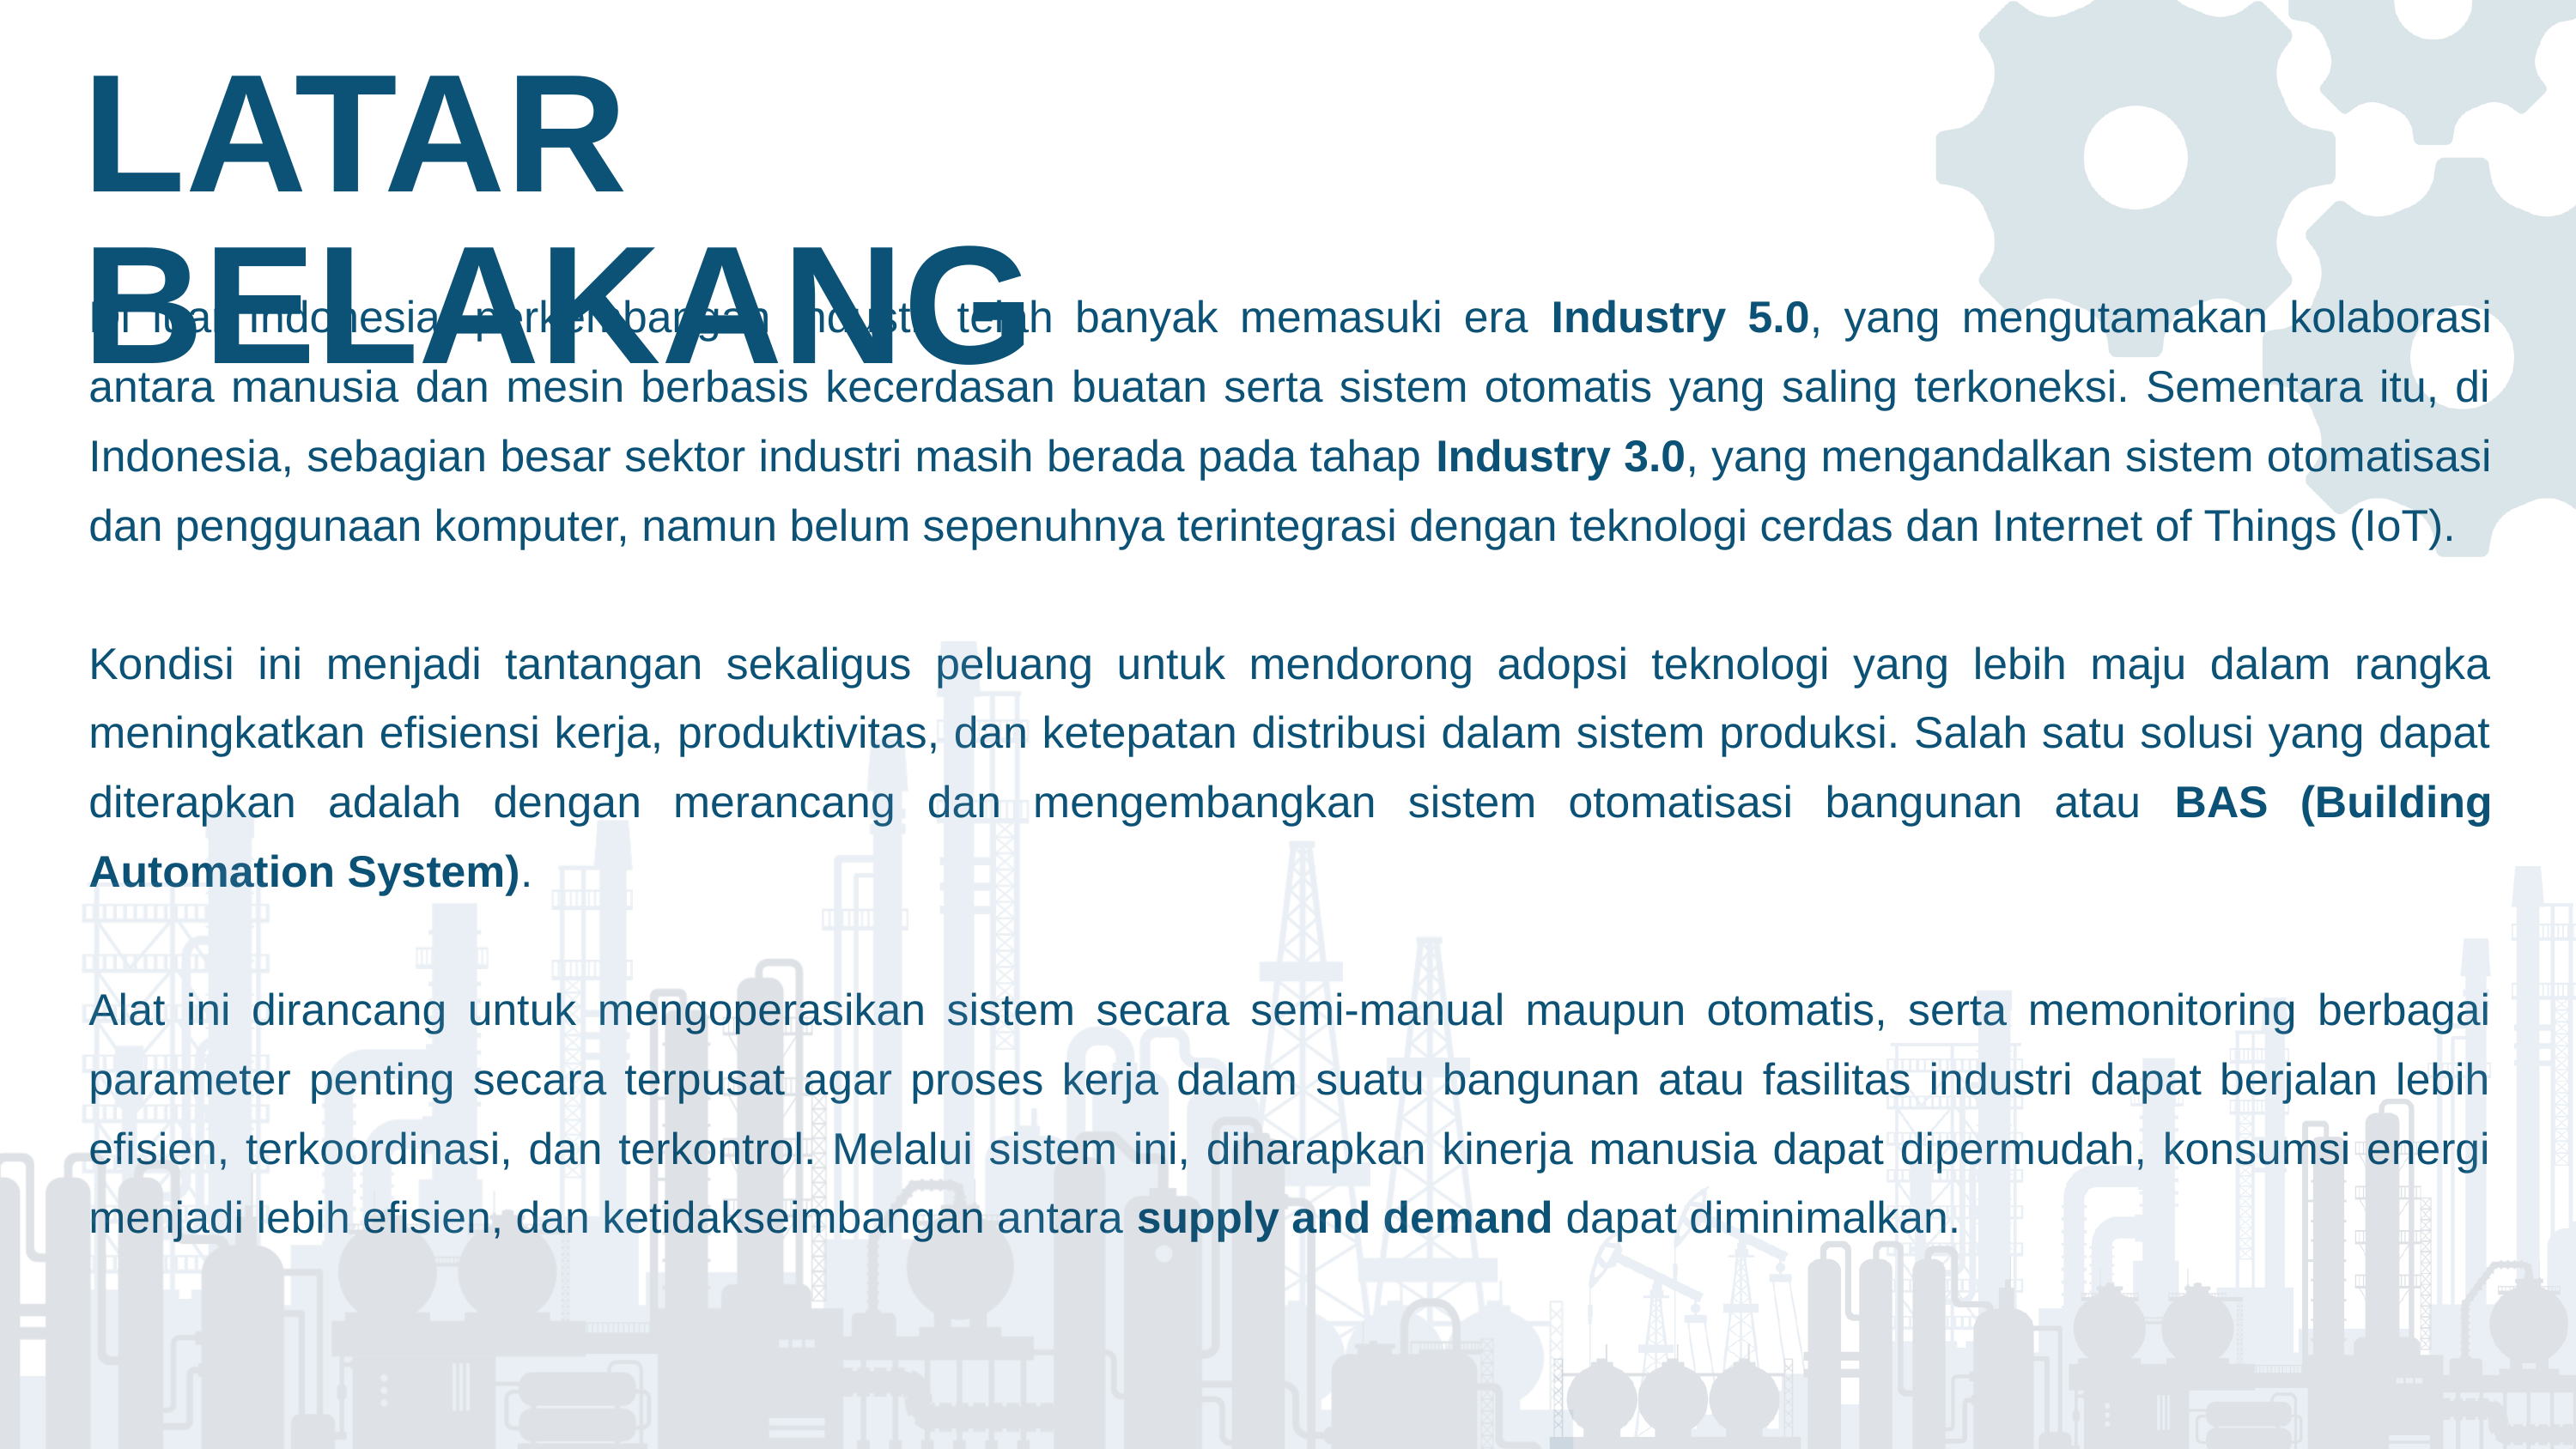

LATAR BELAKANG
Di luar Indonesia, perkembangan industri telah banyak memasuki era Industry 5.0, yang mengutamakan kolaborasi antara manusia dan mesin berbasis kecerdasan buatan serta sistem otomatis yang saling terkoneksi. Sementara itu, di Indonesia, sebagian besar sektor industri masih berada pada tahap Industry 3.0, yang mengandalkan sistem otomatisasi dan penggunaan komputer, namun belum sepenuhnya terintegrasi dengan teknologi cerdas dan Internet of Things (IoT).

Kondisi ini menjadi tantangan sekaligus peluang untuk mendorong adopsi teknologi yang lebih maju dalam rangka meningkatkan efisiensi kerja, produktivitas, dan ketepatan distribusi dalam sistem produksi. Salah satu solusi yang dapat diterapkan adalah dengan merancang dan mengembangkan sistem otomatisasi bangunan atau BAS (Building Automation System).

Alat ini dirancang untuk mengoperasikan sistem secara semi-manual maupun otomatis, serta memonitoring berbagai parameter penting secara terpusat agar proses kerja dalam suatu bangunan atau fasilitas industri dapat berjalan lebih efisien, terkoordinasi, dan terkontrol. Melalui sistem ini, diharapkan kinerja manusia dapat dipermudah, konsumsi energi menjadi lebih efisien, dan ketidakseimbangan antara supply and demand dapat diminimalkan.